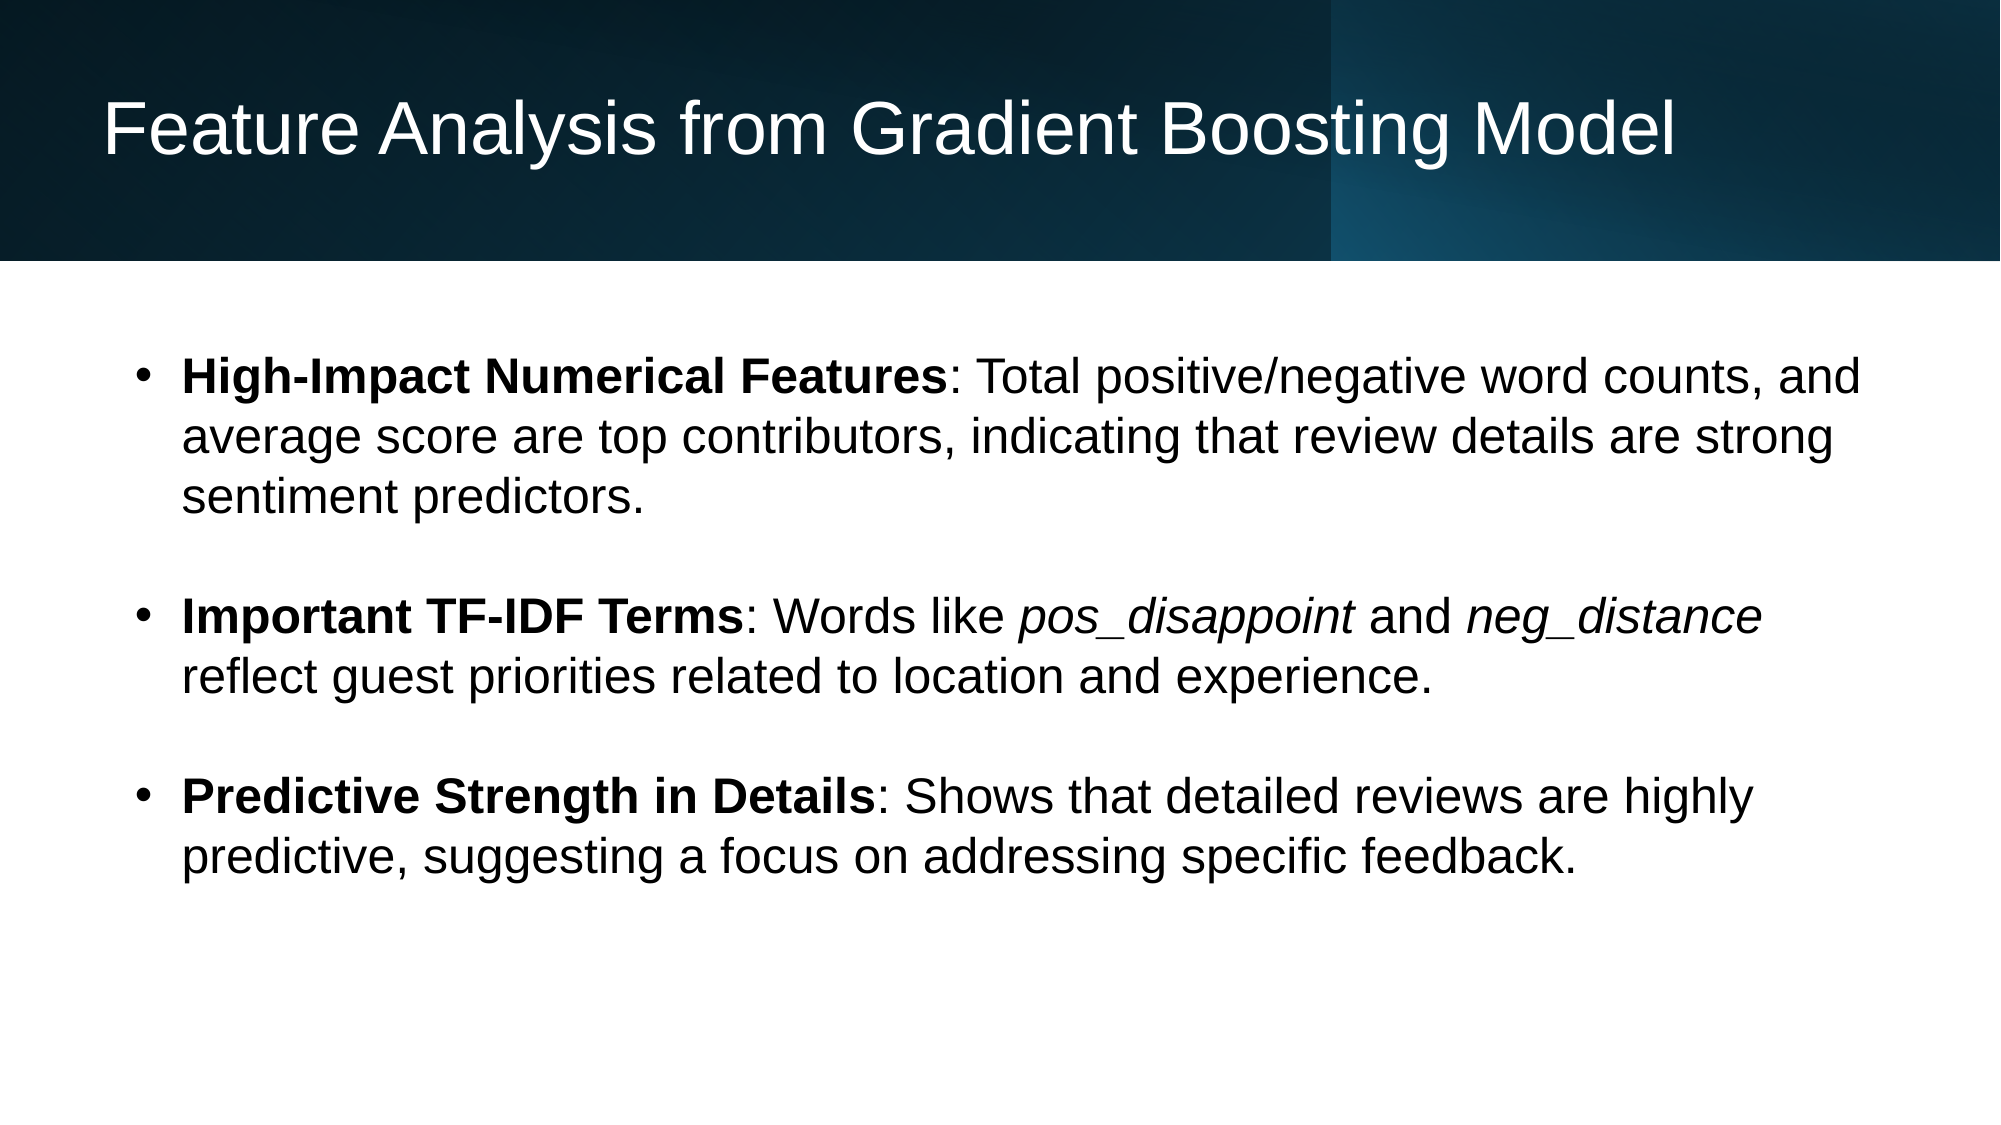

# Feature Analysis from Gradient Boosting Model

High-Impact Numerical Features: Total positive/negative word counts, and average score are top contributors, indicating that review details are strong sentiment predictors.

Important TF-IDF Terms: Words like pos_disappoint and neg_distance reflect guest priorities related to location and experience.

Predictive Strength in Details: Shows that detailed reviews are highly predictive, suggesting a focus on addressing specific feedback.